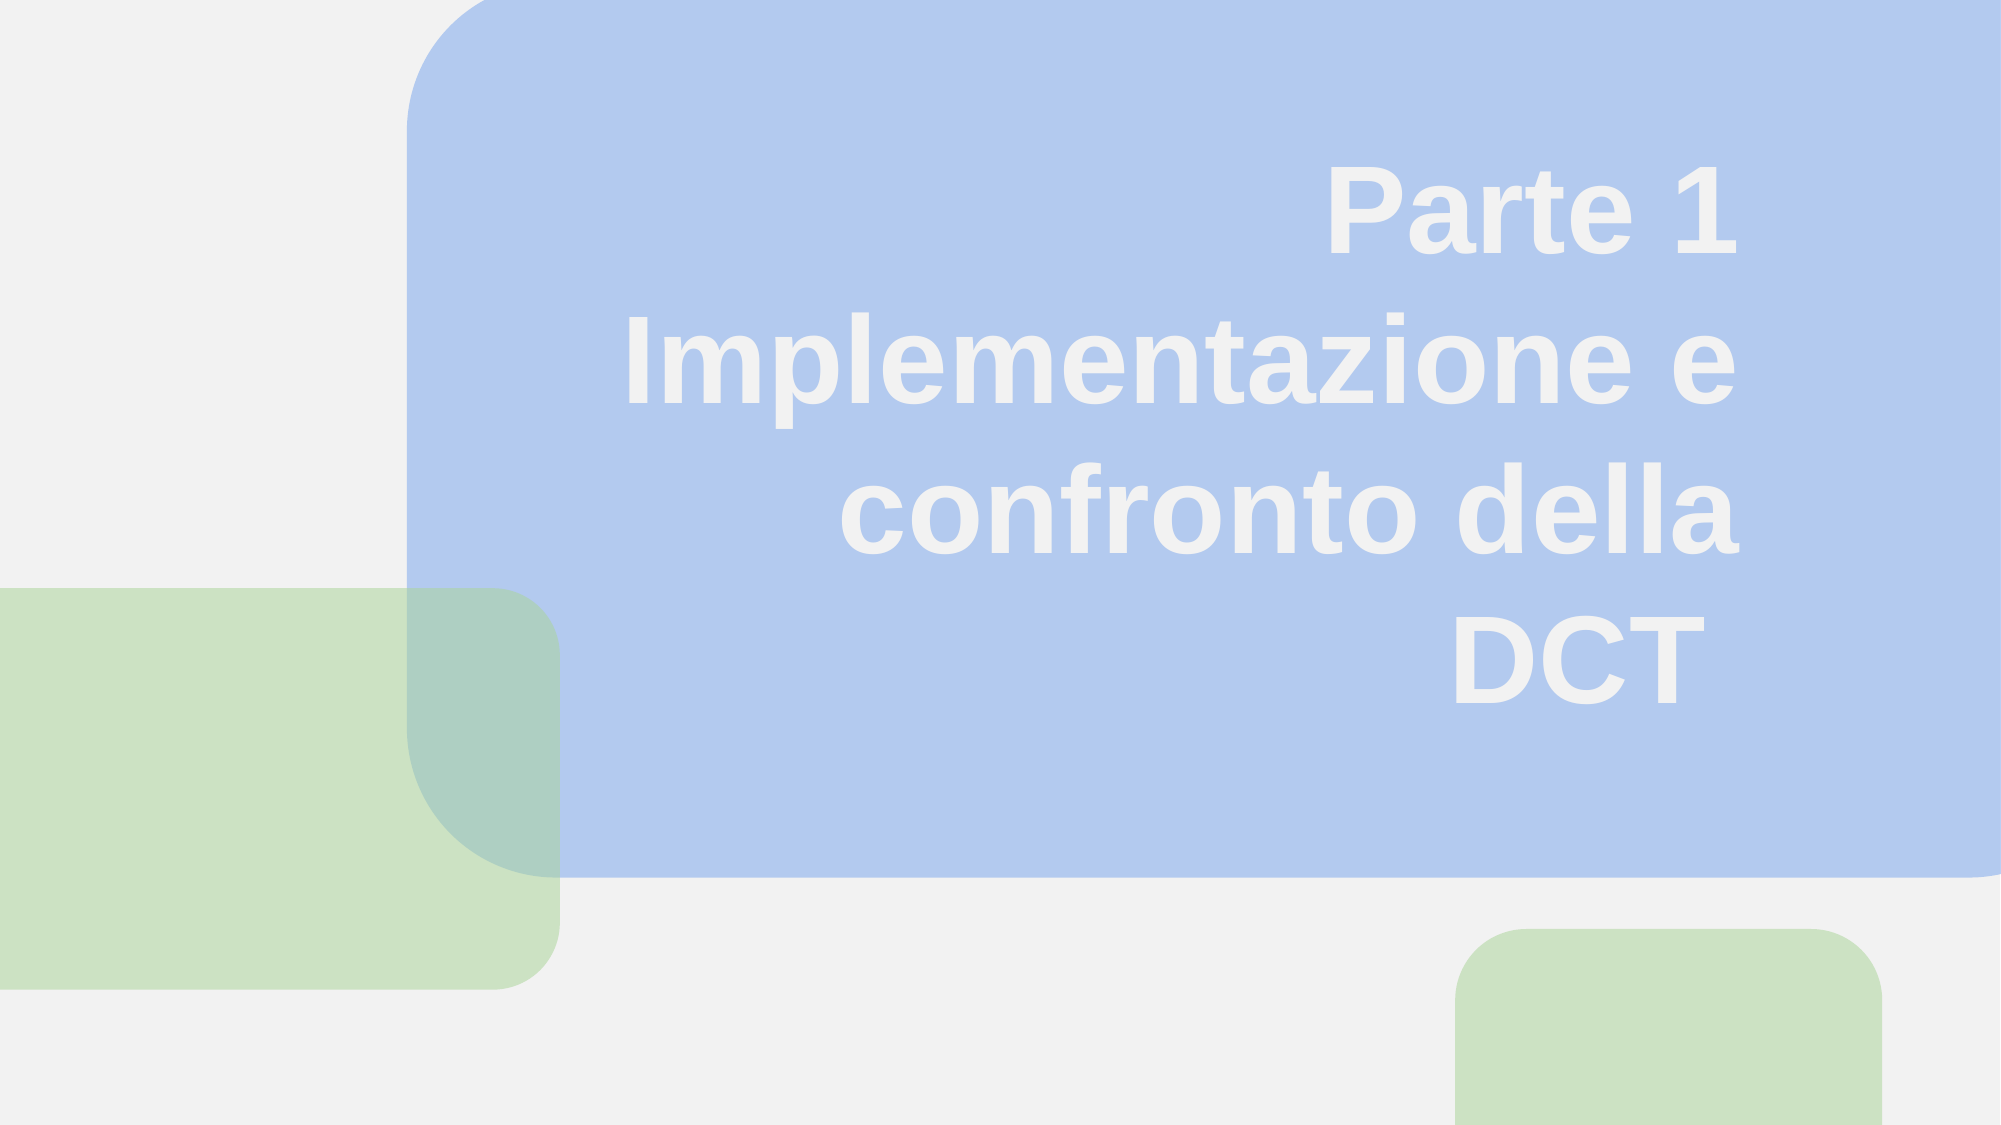

# Parte 1 Implementazione e confronto della DCT